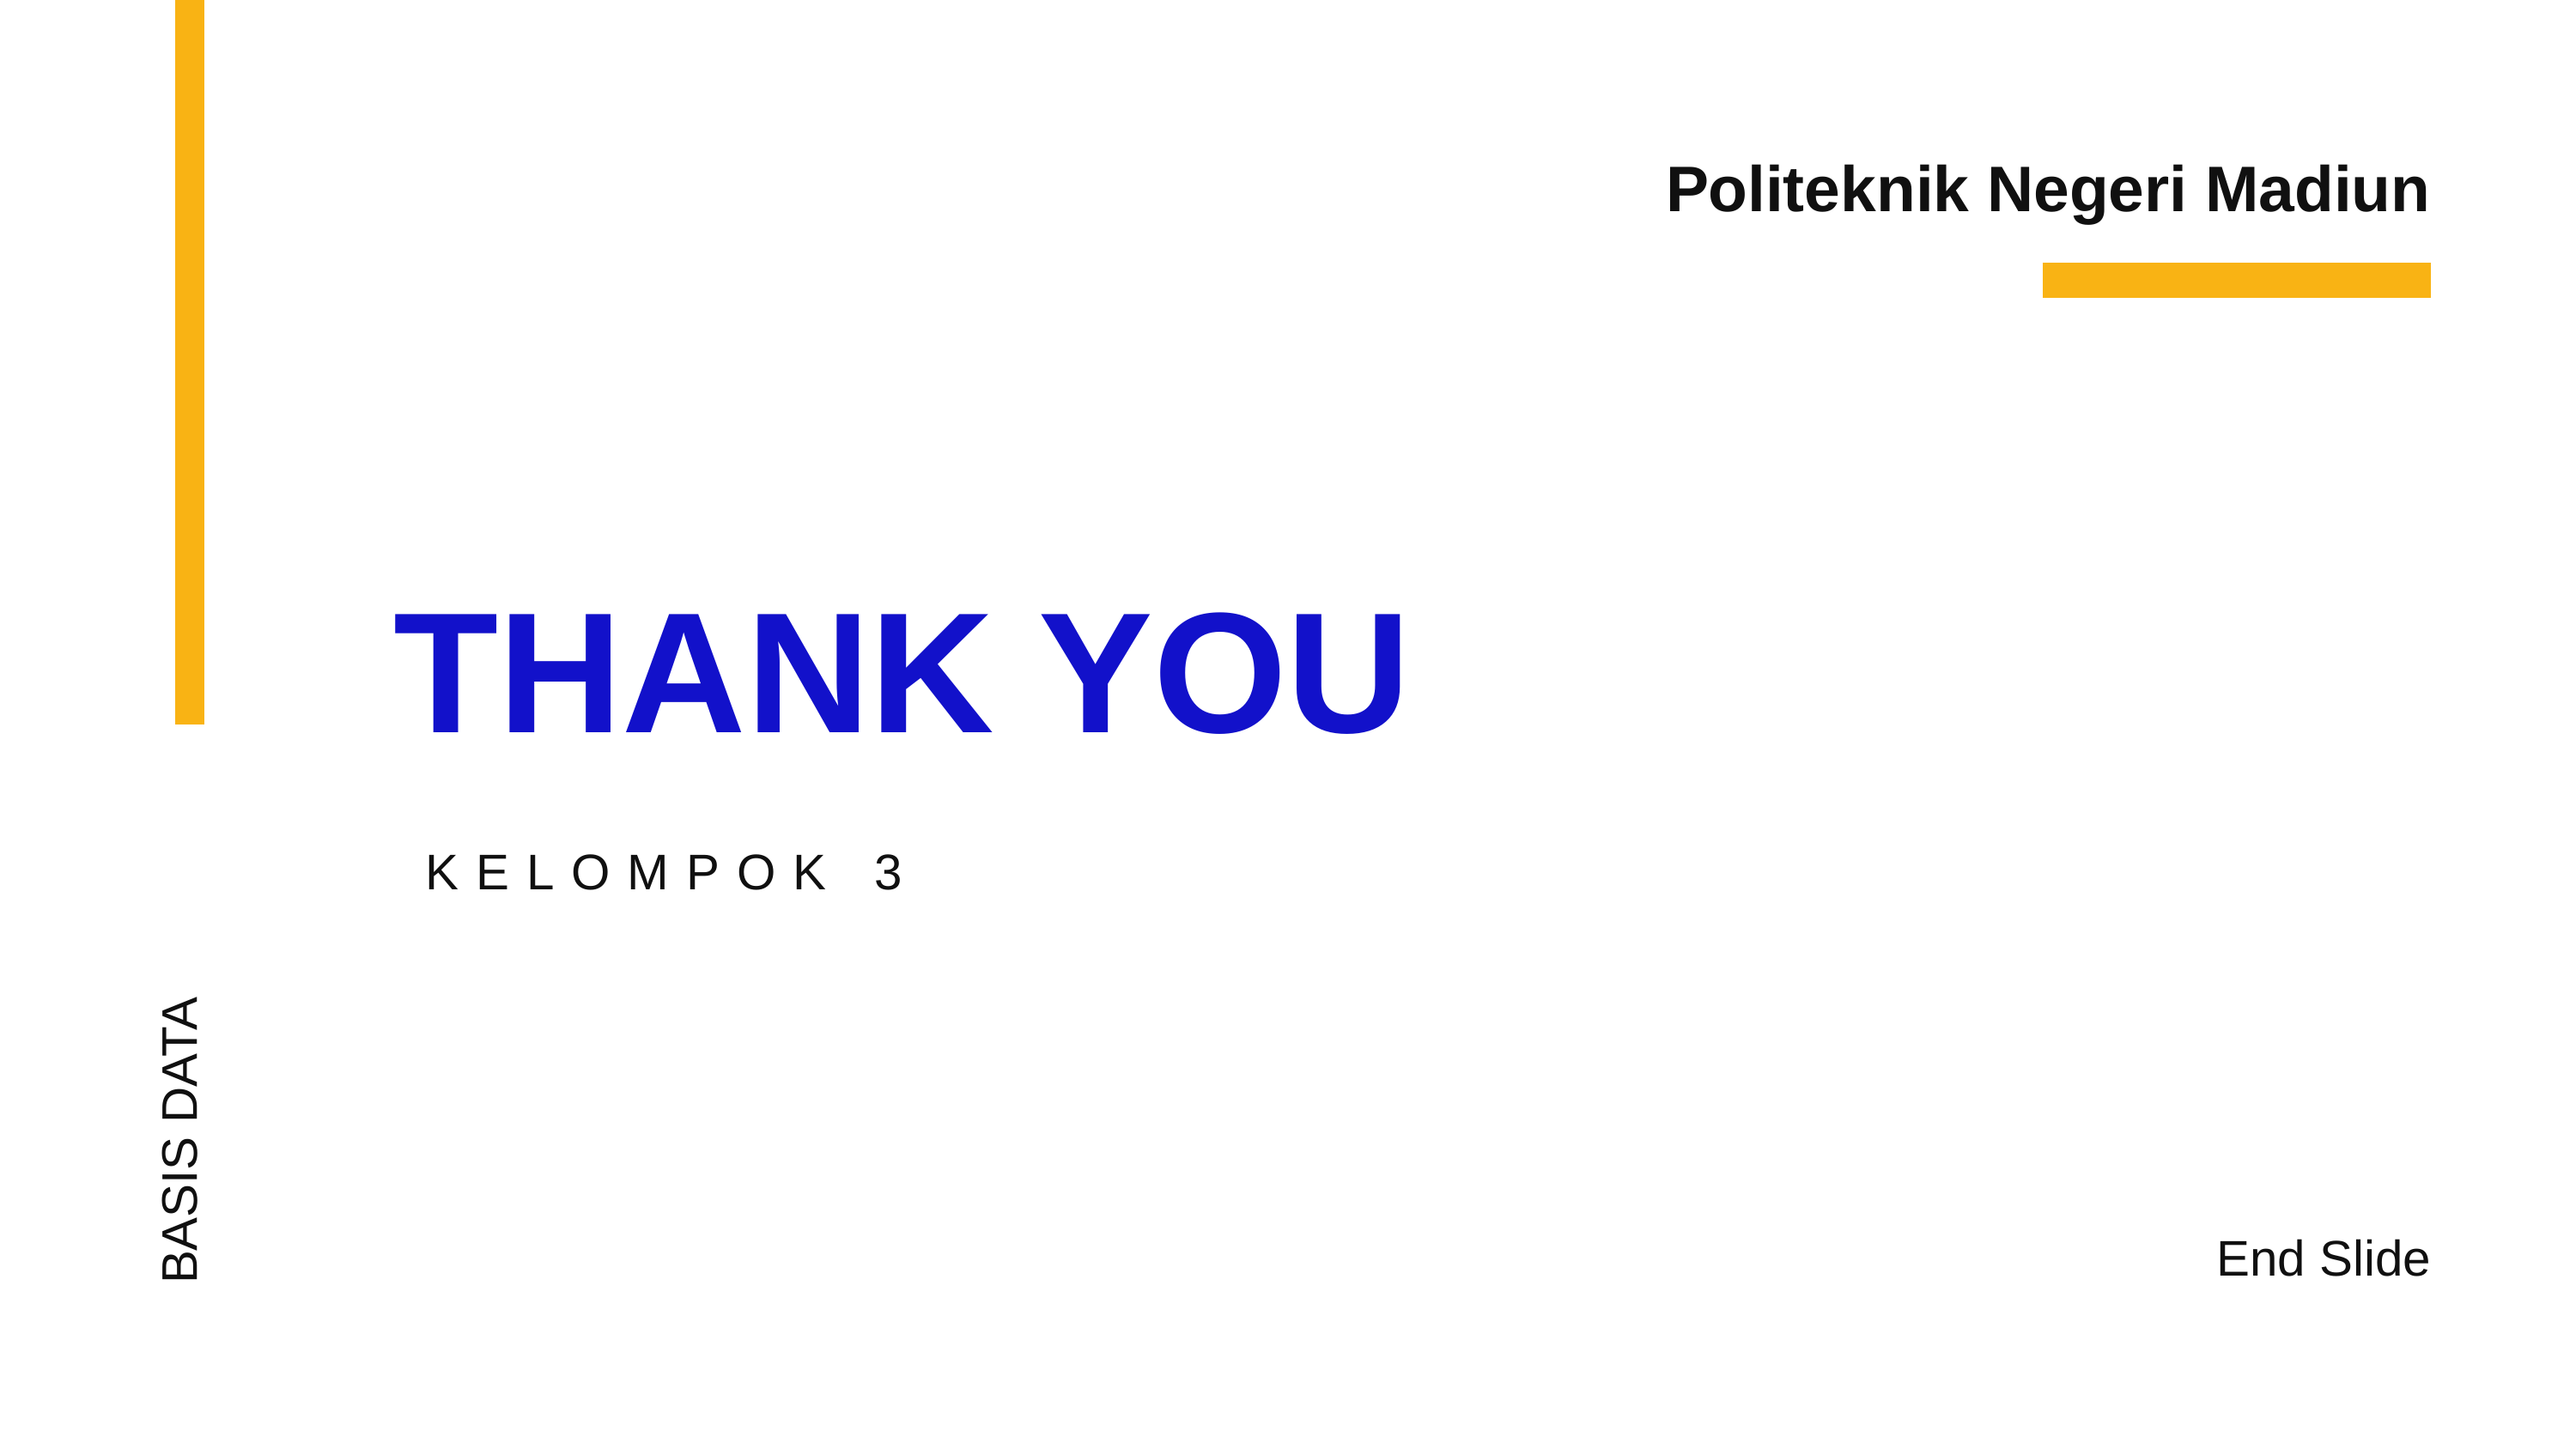

Politeknik Negeri Madiun

THANK YOU
KELOMPOK 3
BASIS DATA
End Slide